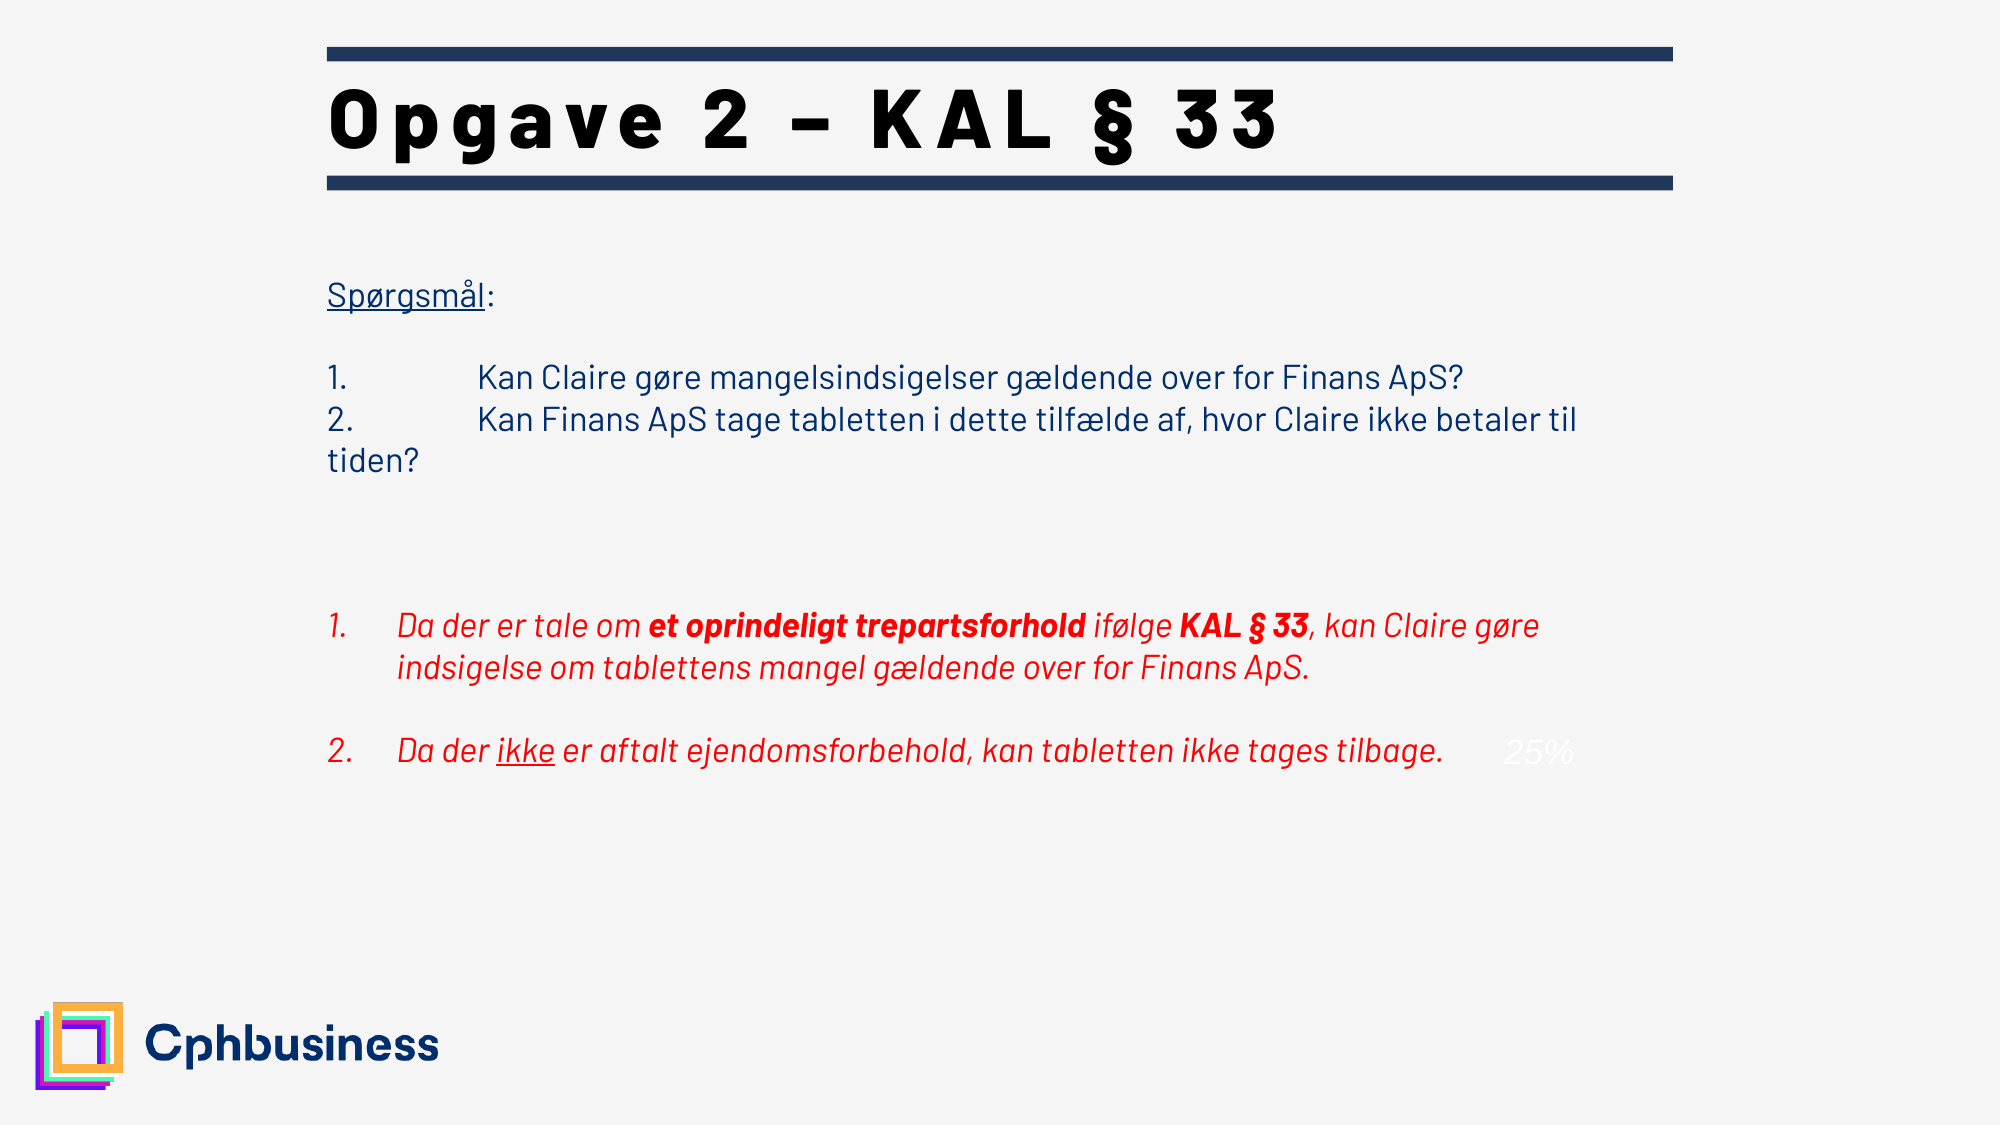

# Opgave 2 – KAL § 33

Spørgsmål:

1. 	Kan Claire gøre mangelsindsigelser gældende over for Finans ApS?
2. 	Kan Finans ApS tage tabletten i dette tilfælde af, hvor Claire ikke betaler til tiden?

Da der er tale om et oprindeligt trepartsforhold ifølge KAL § 33, kan Claire gøre indsigelse om tablettens mangel gældende over for Finans ApS.

Da der ikke er aftalt ejendomsforbehold, kan tabletten ikke tages tilbage.

25%